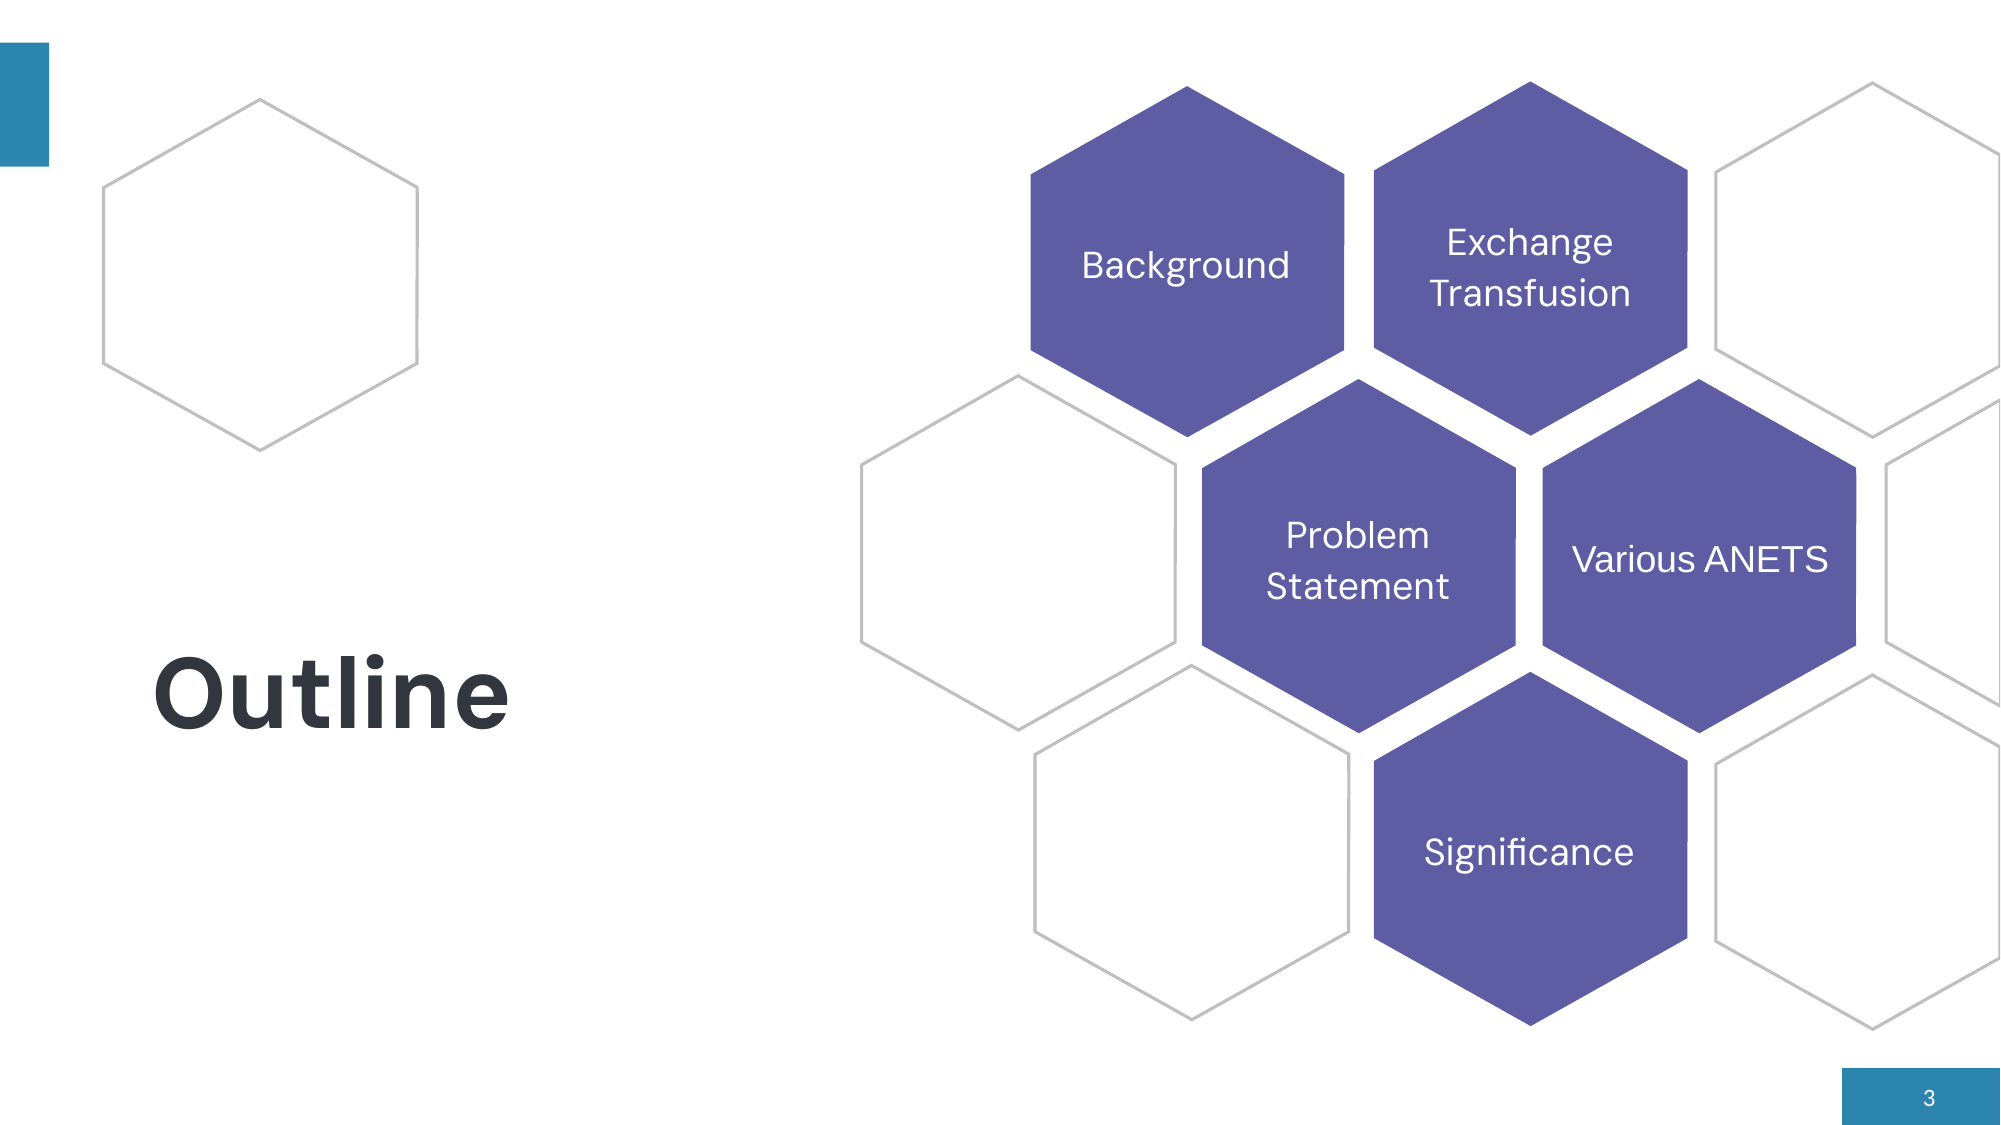

Background
Exchange Transfusion
Various ANETS
Problem Statement
# Outline
Significance
3